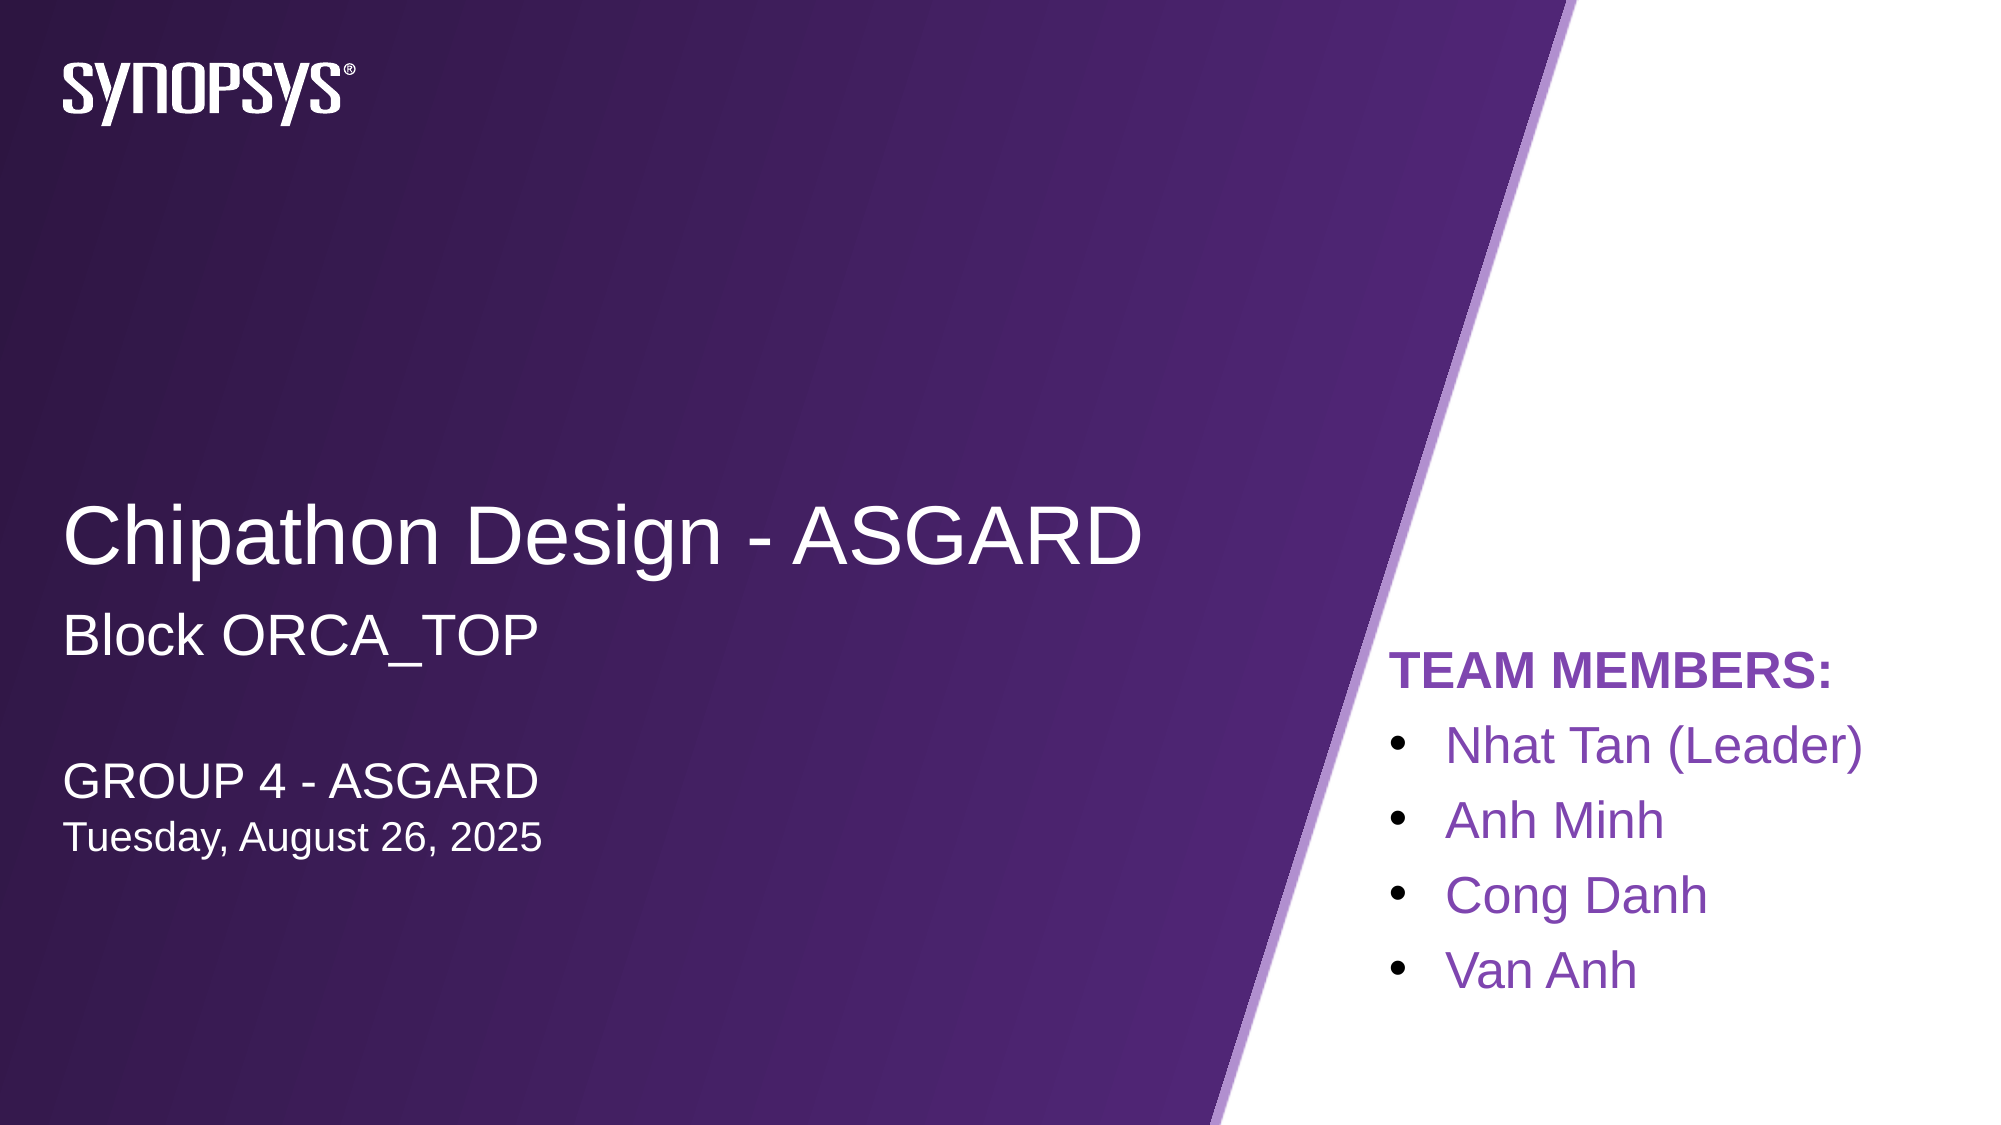

# Chipathon Design - ASGARD
Block ORCA_TOP
TEAM MEMBERS:
Nhat Tan (Leader)
Anh Minh
Cong Danh
Van Anh
GROUP 4 - ASGARD
Tuesday, August 26, 2025